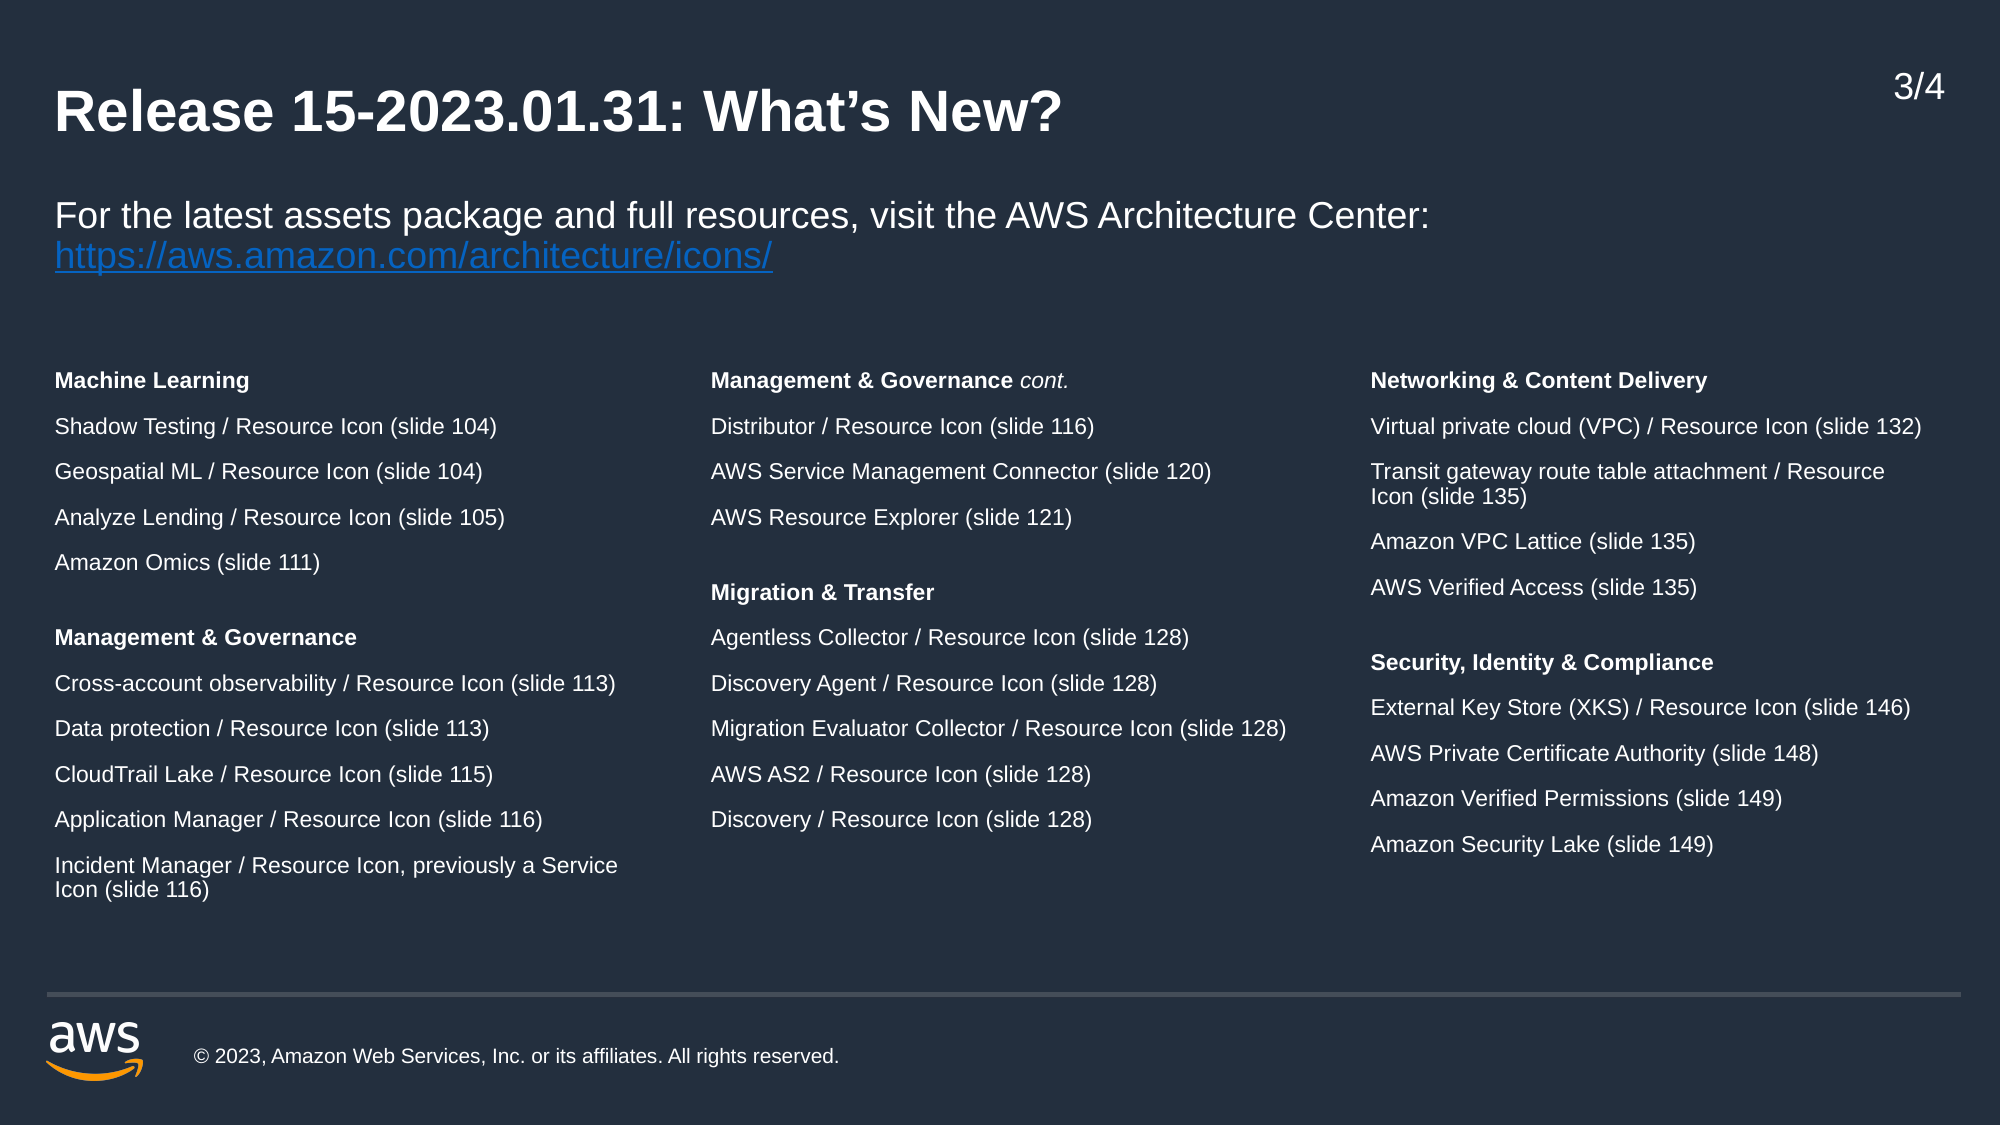

3/4
# Release 15-2023.01.31: What’s New?
For the latest assets package and full resources, visit the AWS Architecture Center: https://aws.amazon.com/architecture/icons/
Machine Learning
Shadow Testing / Resource Icon (slide 104)
Geospatial ML / Resource Icon (slide 104)
Analyze Lending / Resource Icon (slide 105)
Amazon Omics (slide 111)
Management & Governance
Cross-account observability / Resource Icon (slide 113)
Data protection / Resource Icon (slide 113)
CloudTrail Lake / Resource Icon (slide 115)
Application Manager / Resource Icon (slide 116)
Incident Manager / Resource Icon, previously a Service Icon (slide 116)
Networking & Content Delivery
Virtual private cloud (VPC) / Resource Icon (slide 132)
Transit gateway route table attachment / Resource Icon (slide 135)
Amazon VPC Lattice (slide 135)
AWS Verified Access (slide 135)
Security, Identity & Compliance
External Key Store (XKS) / Resource Icon (slide 146)
AWS Private Certificate Authority (slide 148)
Amazon Verified Permissions (slide 149)
Amazon Security Lake (slide 149)

Management & Governance cont.
Distributor / Resource Icon (slide 116)
AWS Service Management Connector (slide 120)
AWS Resource Explorer (slide 121)
Migration & Transfer
Agentless Collector / Resource Icon (slide 128)
Discovery Agent / Resource Icon (slide 128)
Migration Evaluator Collector / Resource Icon (slide 128)
AWS AS2 / Resource Icon (slide 128)
Discovery / Resource Icon (slide 128)
© 2023, Amazon Web Services, Inc. or its affiliates. All rights reserved.
4